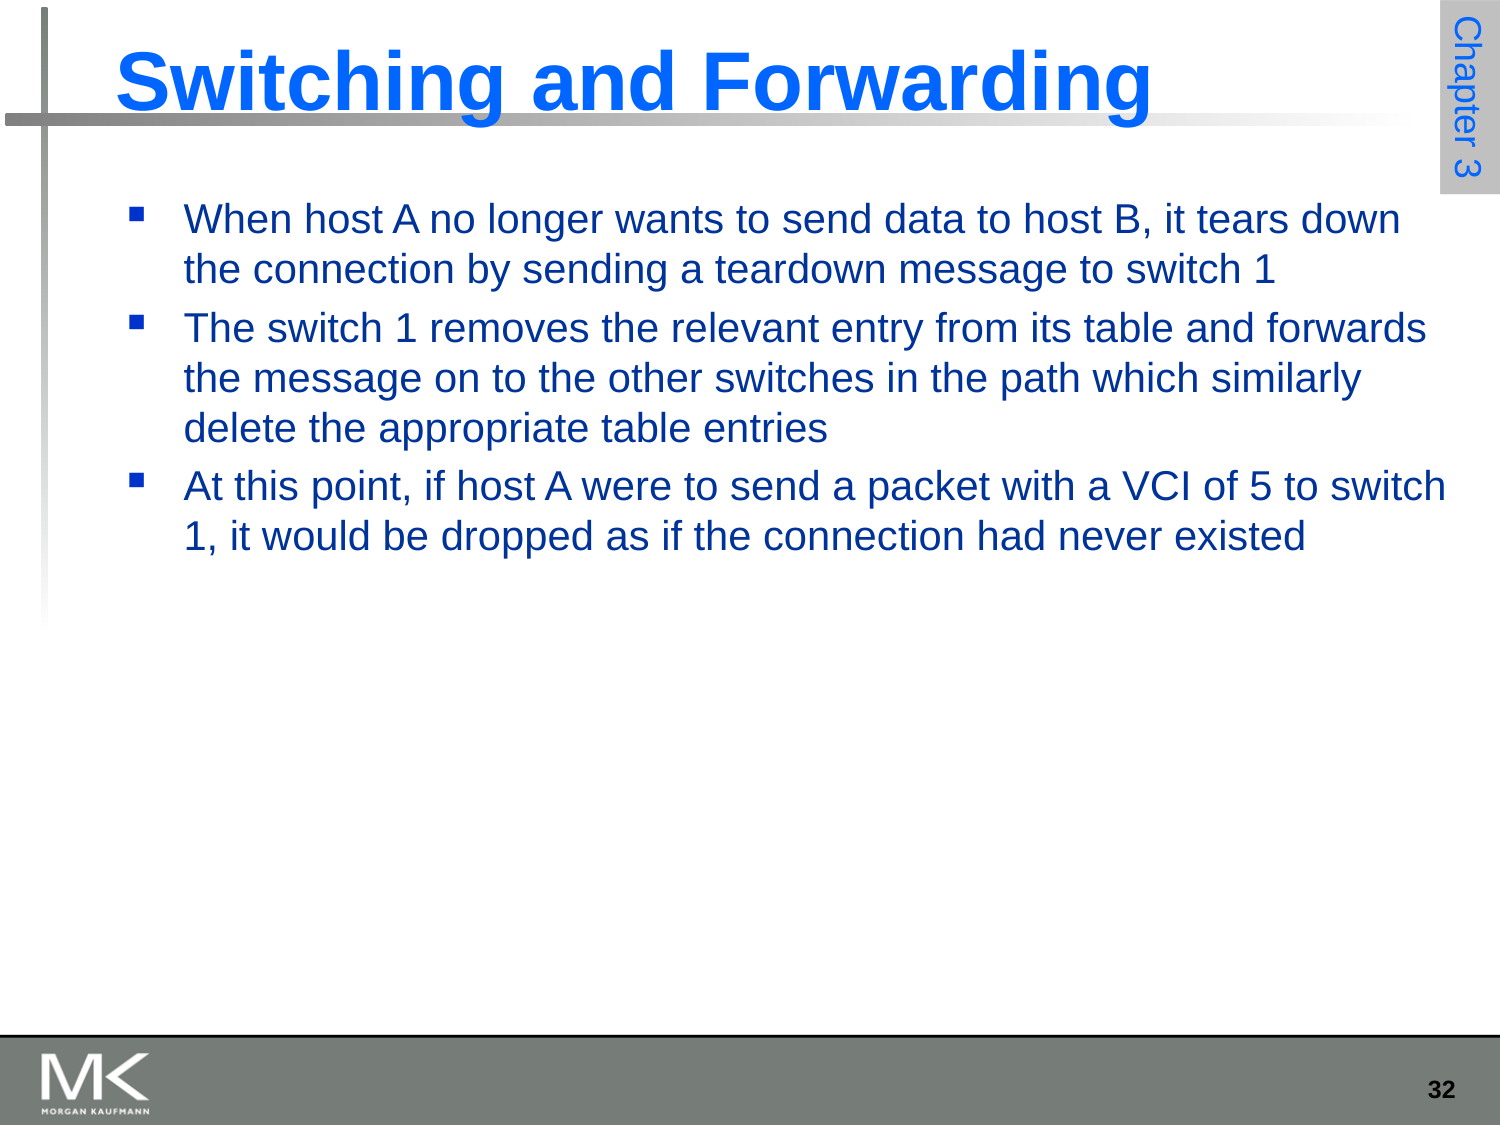

# Switching and Forwarding
When host A no longer wants to send data to host B, it tears down the connection by sending a teardown message to switch 1
The switch 1 removes the relevant entry from its table and forwards the message on to the other switches in the path which similarly delete the appropriate table entries
At this point, if host A were to send a packet with a VCI of 5 to switch 1, it would be dropped as if the connection had never existed